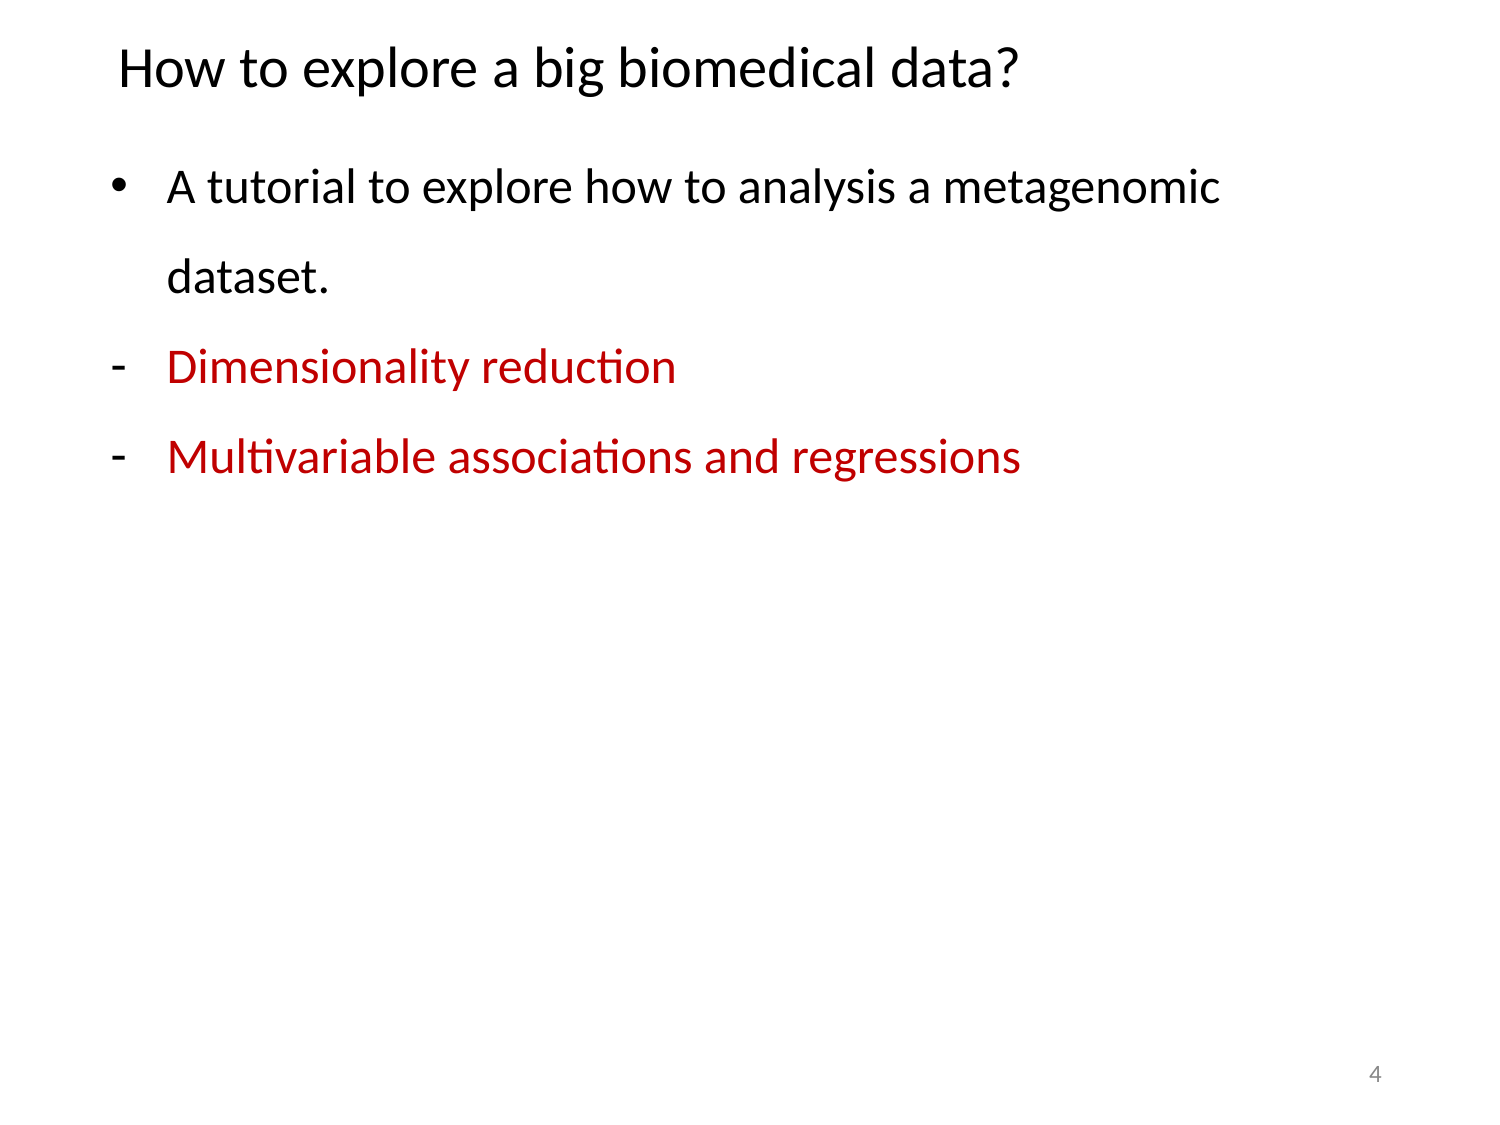

# How to explore a big biomedical data?
A tutorial to explore how to analysis a metagenomic dataset.
Dimensionality reduction
Multivariable associations and regressions

4